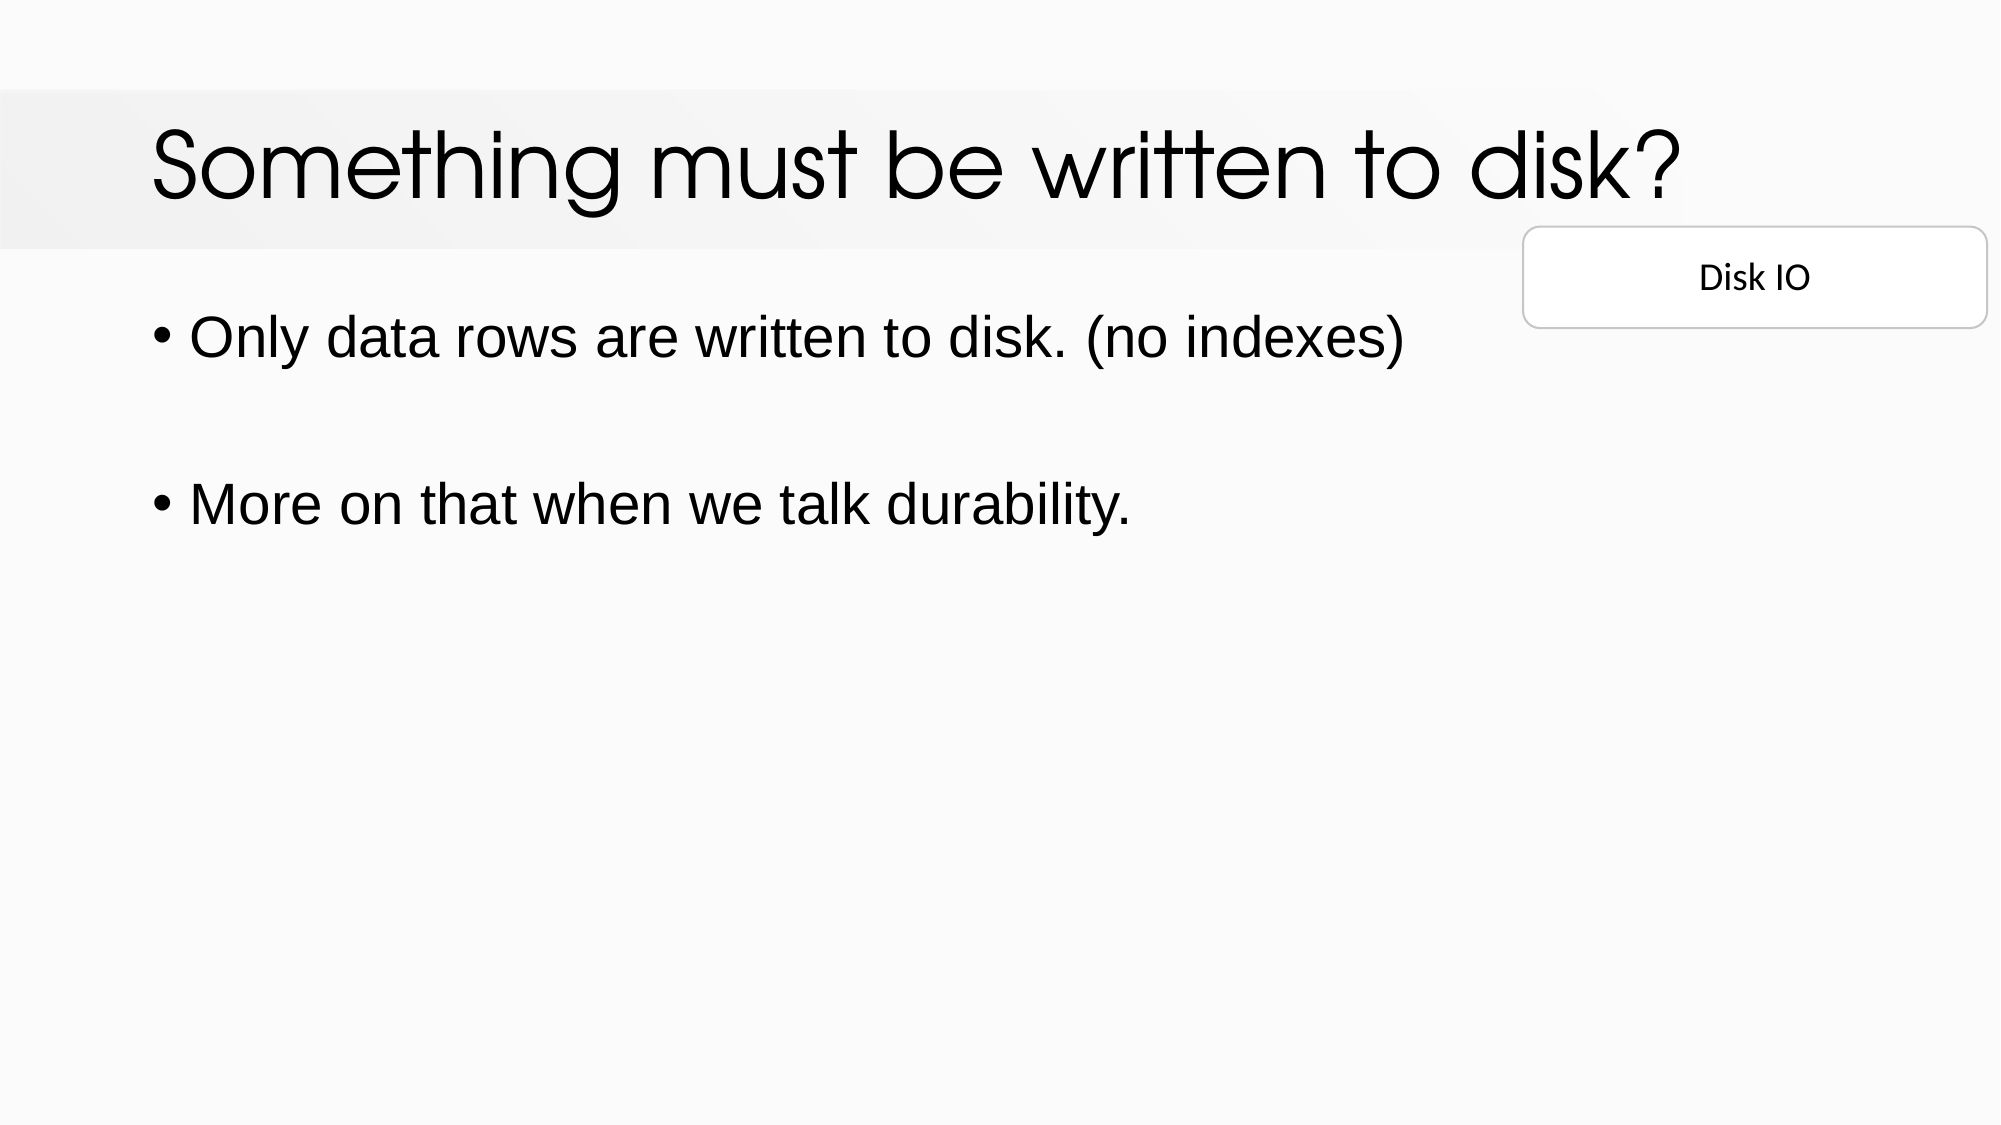

# Something must be written to disk?

Disk IO
Only data rows are written to disk. (no indexes)

More on that when we talk durability.